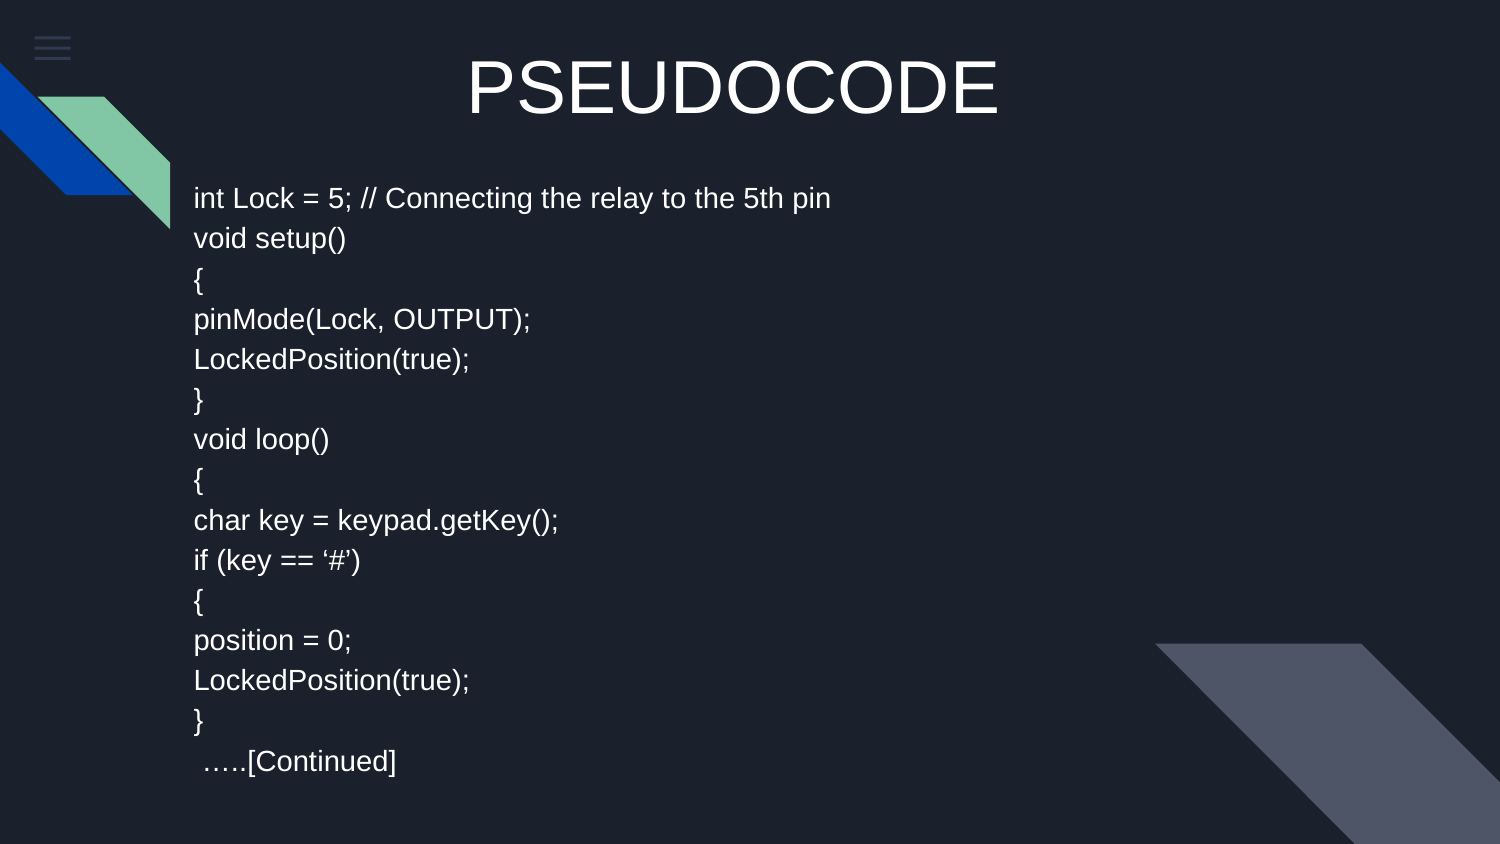

# PSEUDOCODE
int Lock = 5; // Connecting the relay to the 5th pin
void setup()
{
pinMode(Lock, OUTPUT);
LockedPosition(true);
}
void loop()
{
char key = keypad.getKey();
if (key == ‘#’)
{
position = 0;
LockedPosition(true);
}
 …..[Continued]